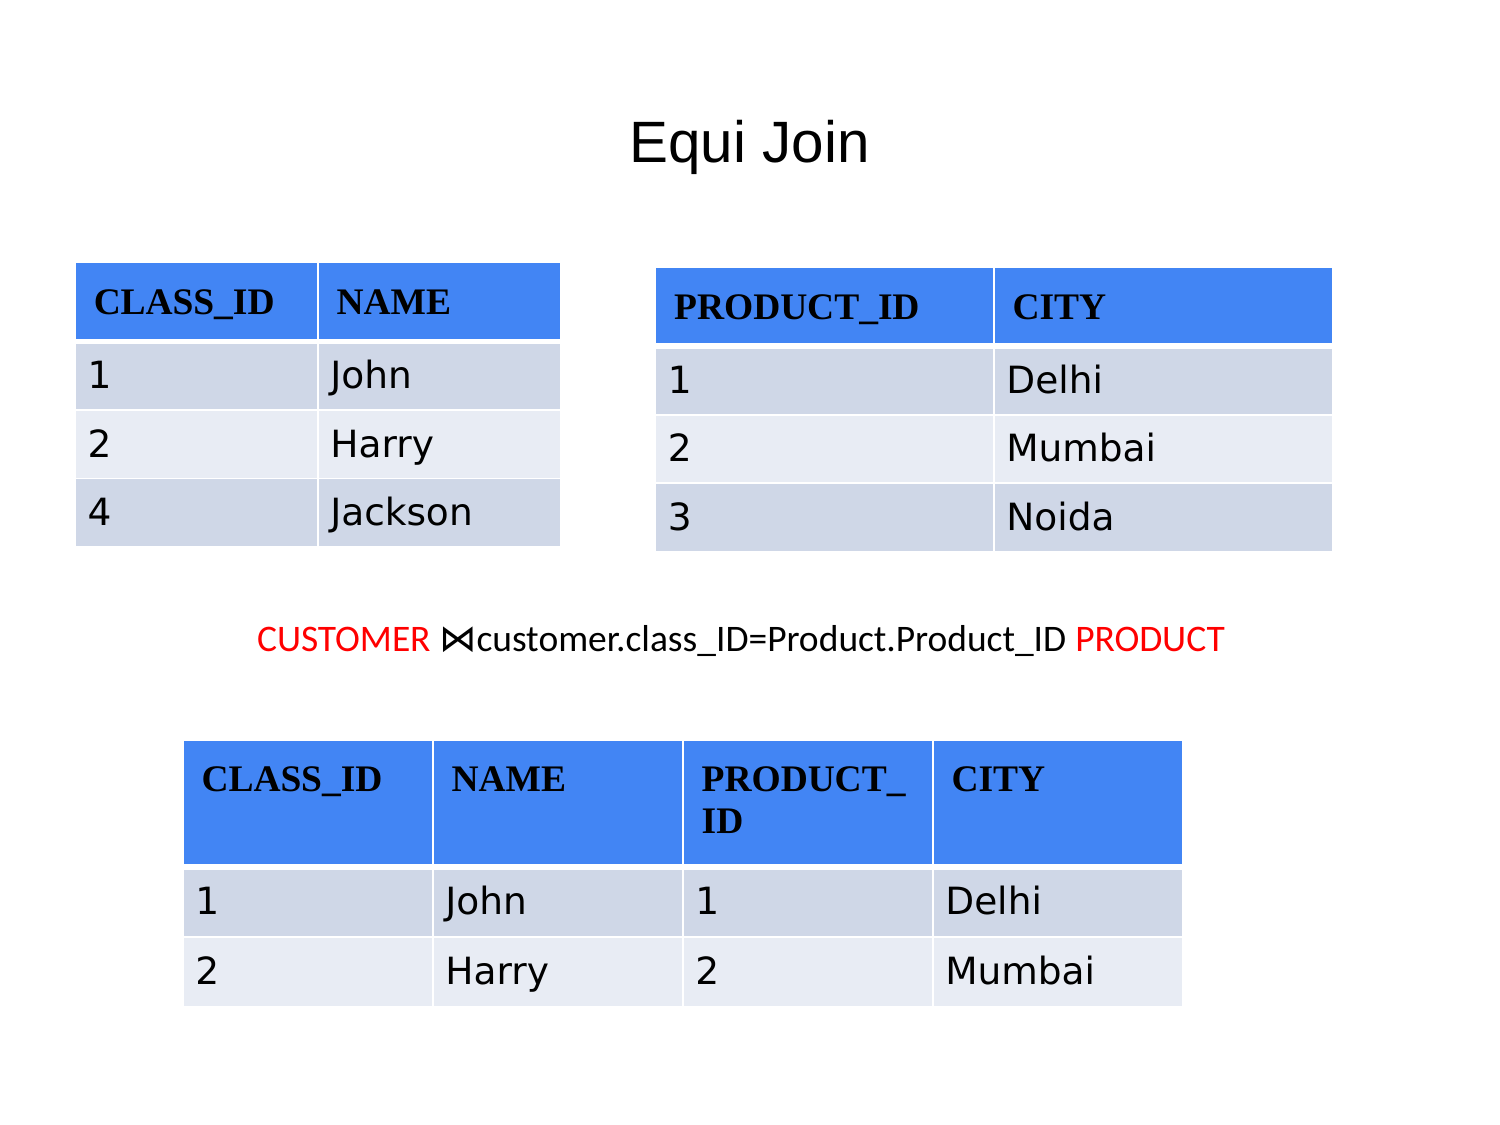

# Equi Join
| CLASS\_ID | NAME |
| --- | --- |
| 1 | John |
| 2 | Harry |
| 4 | Jackson |
| PRODUCT\_ID | CITY |
| --- | --- |
| 1 | Delhi |
| 2 | Mumbai |
| 3 | Noida |
CUSTOMER ⋈customer.class_ID=Product.Product_ID PRODUCT
| CLASS\_ID | NAME | PRODUCT\_ID | CITY |
| --- | --- | --- | --- |
| 1 | John | 1 | Delhi |
| 2 | Harry | 2 | Mumbai |